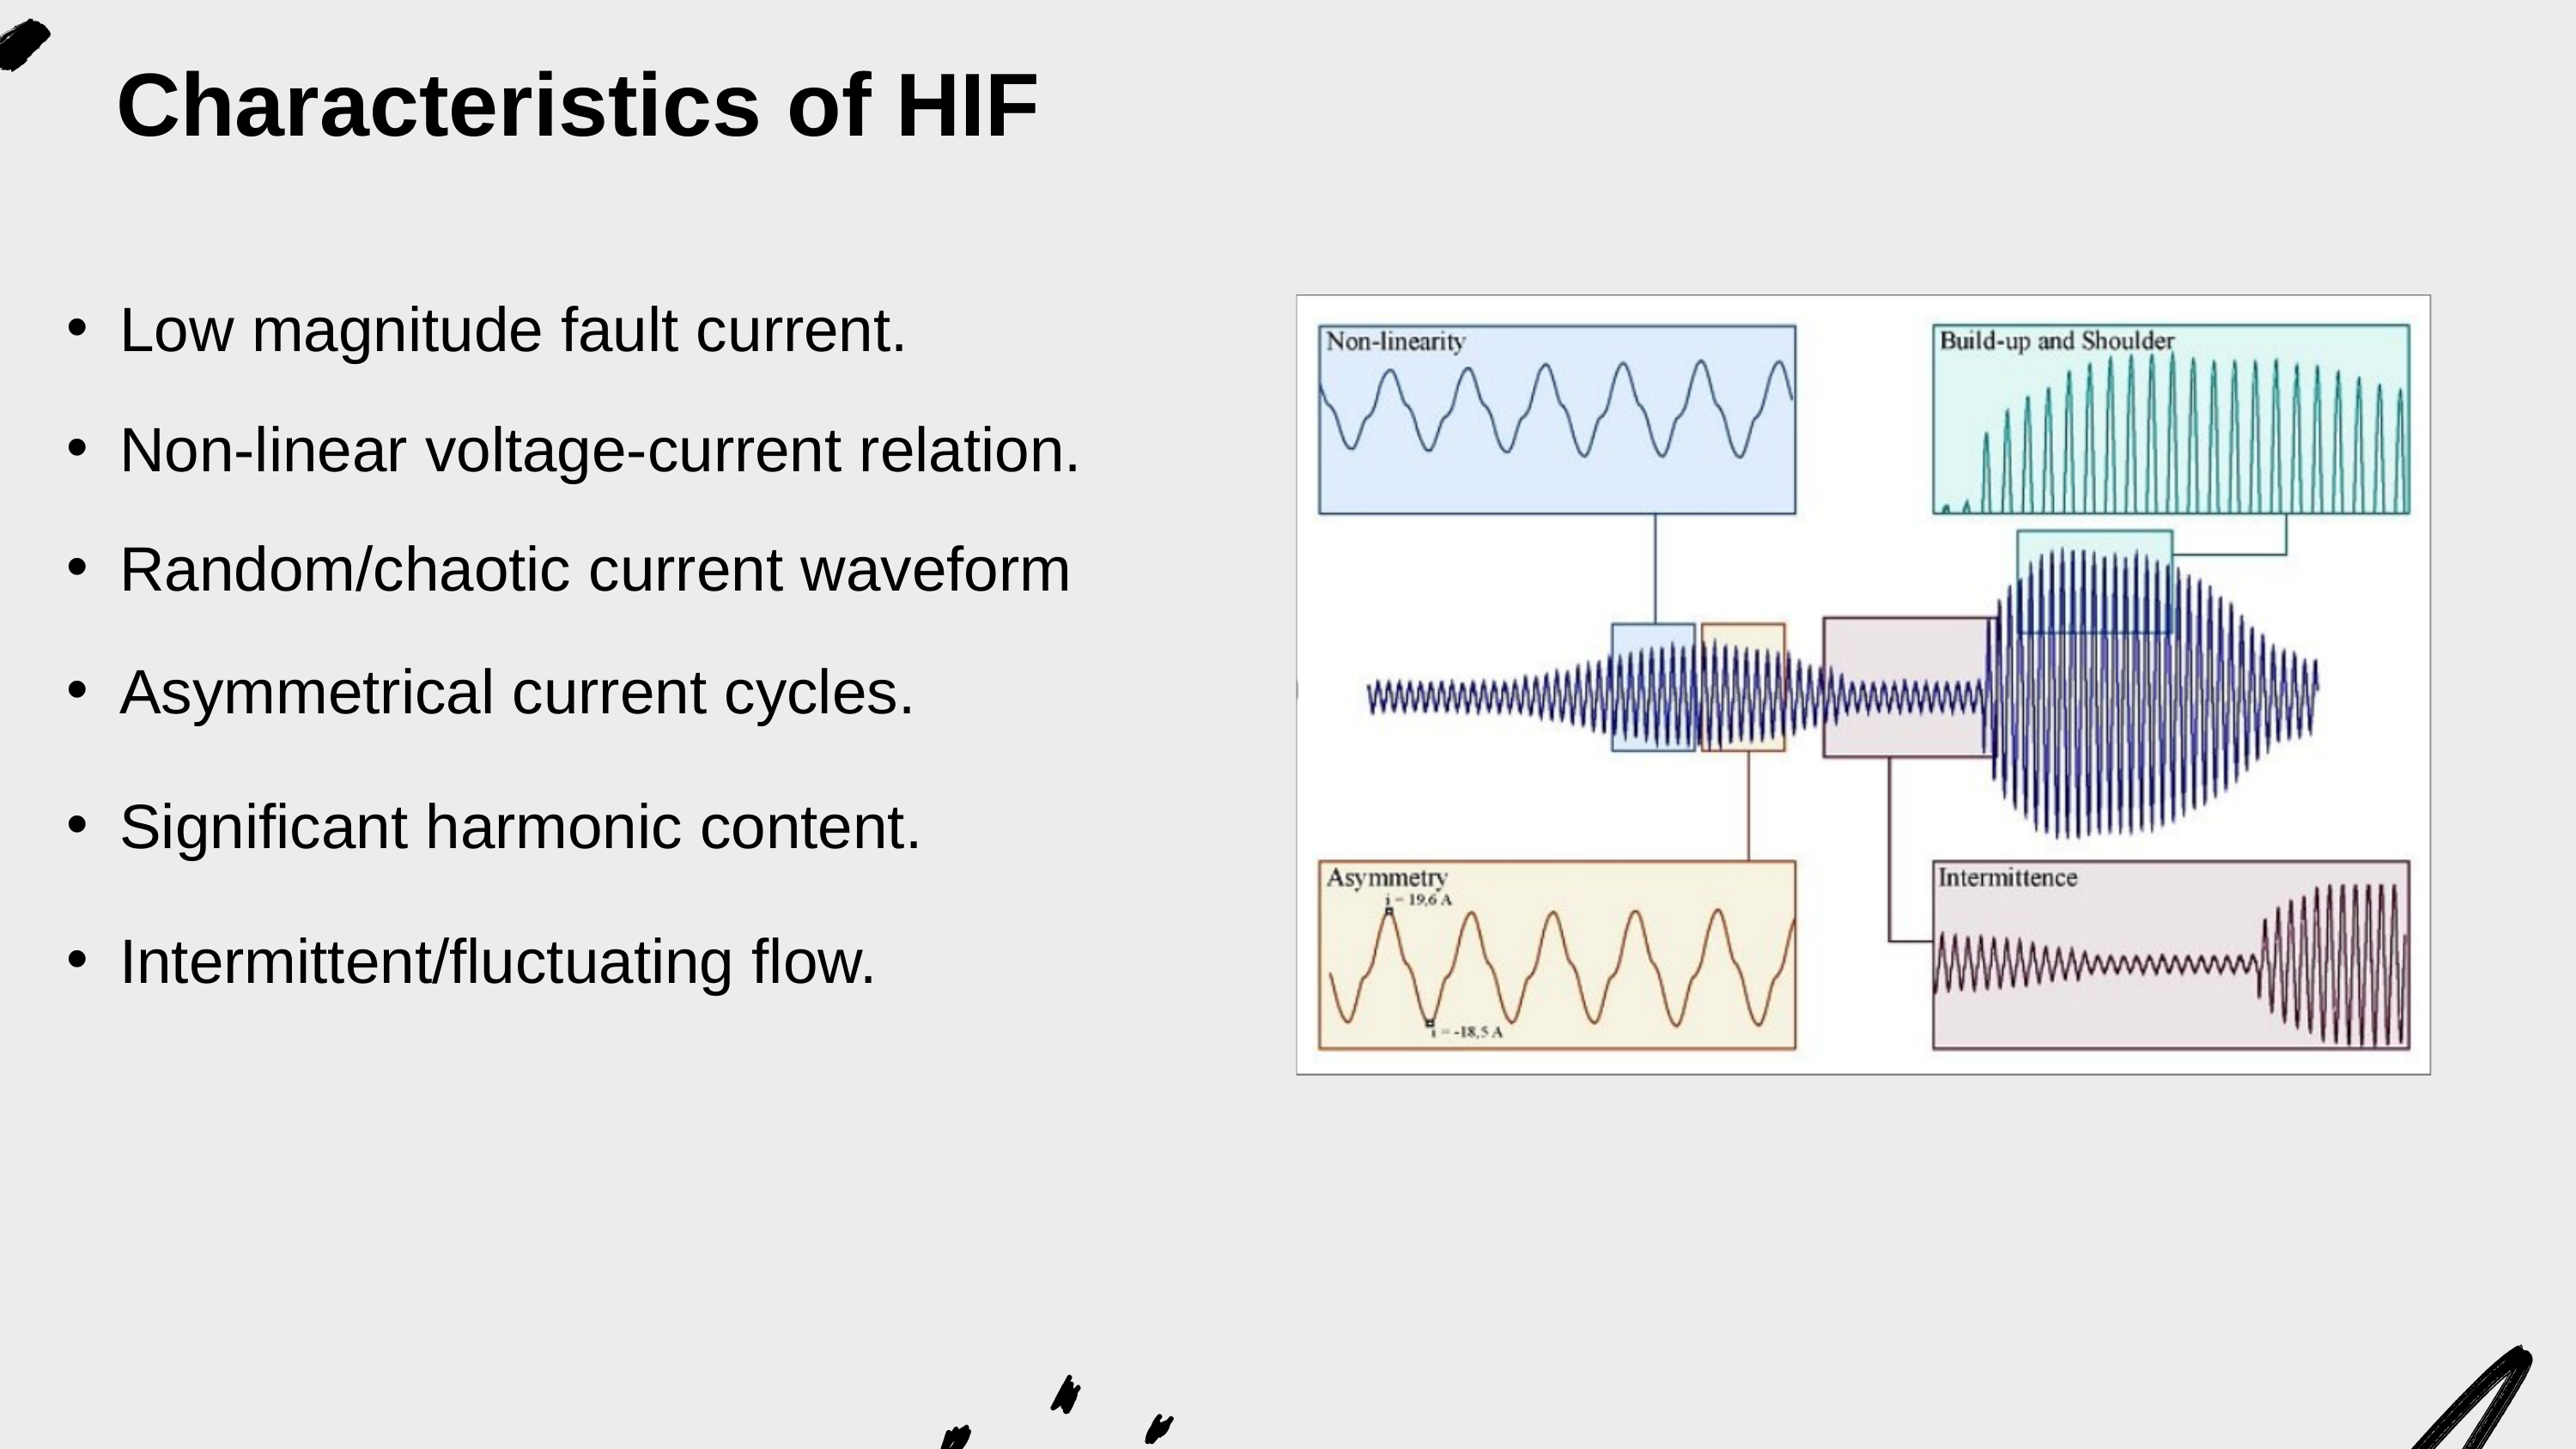

Characteristics of HIF

Low magnitude fault current.
Non-linear voltage-current relation.
Random/chaotic current waveform
Asymmetrical current cycles.
Significant harmonic content.
Intermittent/fluctuating flow.